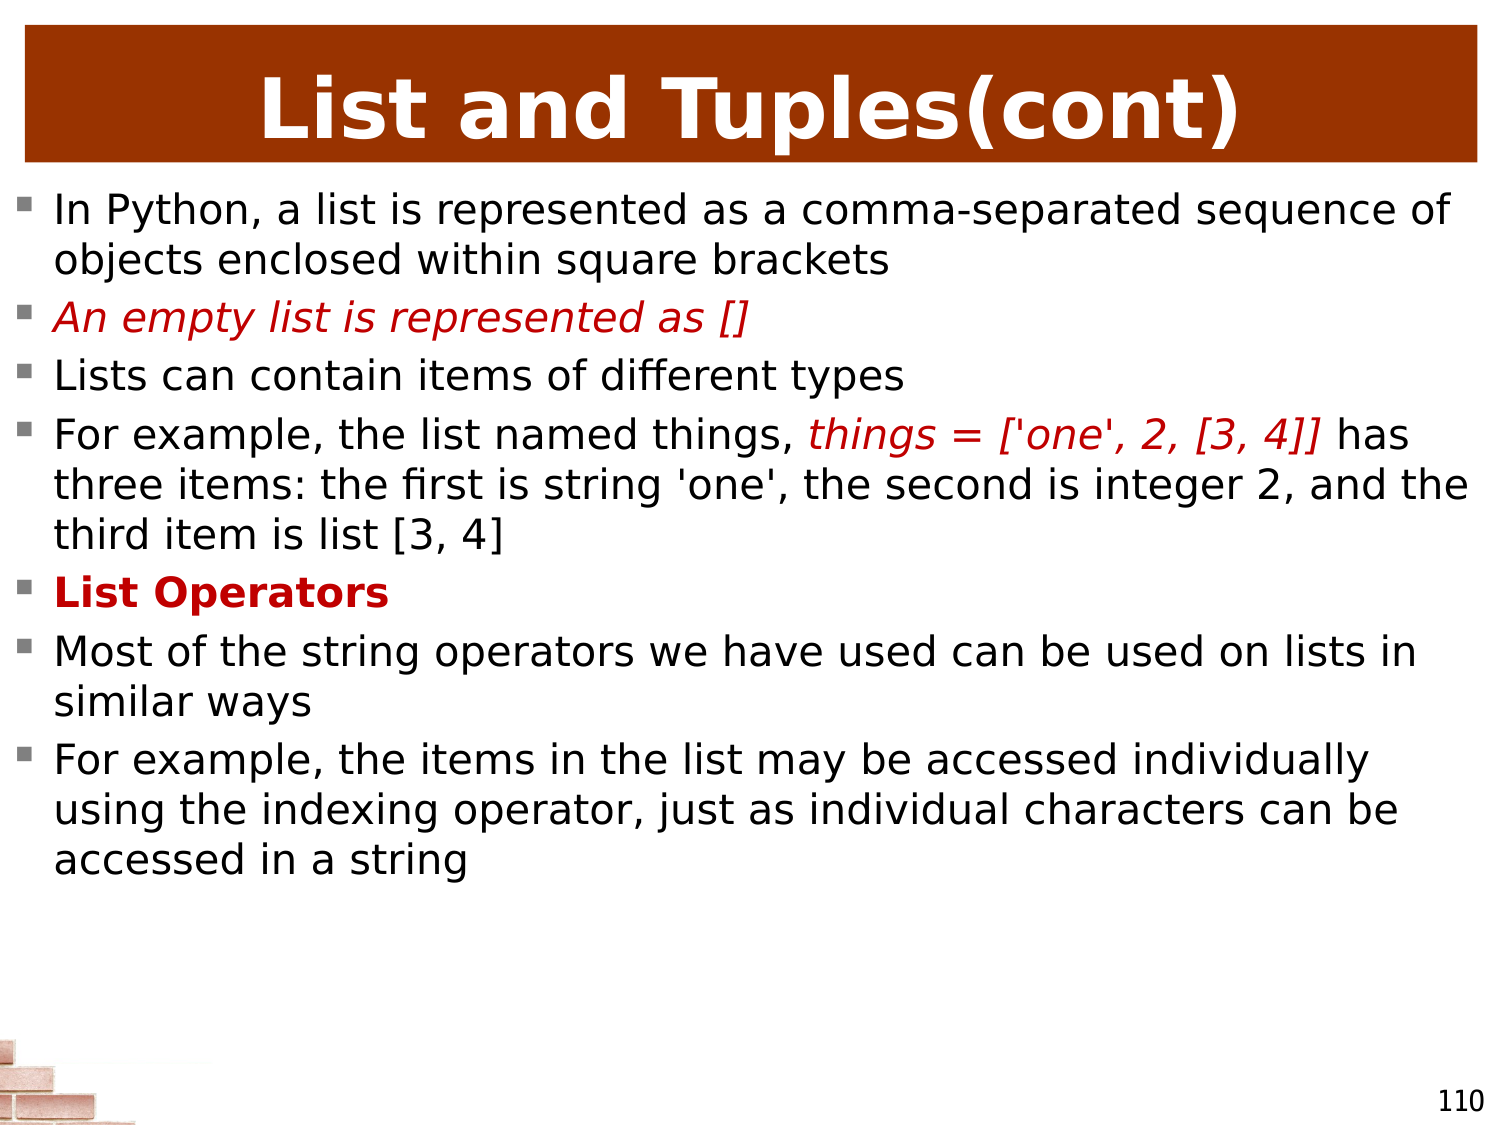

# List and Tuples(cont)
In Python, a list is represented as a comma-separated sequence of objects enclosed within square brackets
An empty list is represented as []
Lists can contain items of different types
For example, the list named things, things = ['one', 2, [3, 4]] has three items: the first is string 'one', the second is integer 2, and the third item is list [3, 4]
List Operators
Most of the string operators we have used can be used on lists in similar ways
For example, the items in the list may be accessed individually using the indexing operator, just as individual characters can be accessed in a string

110